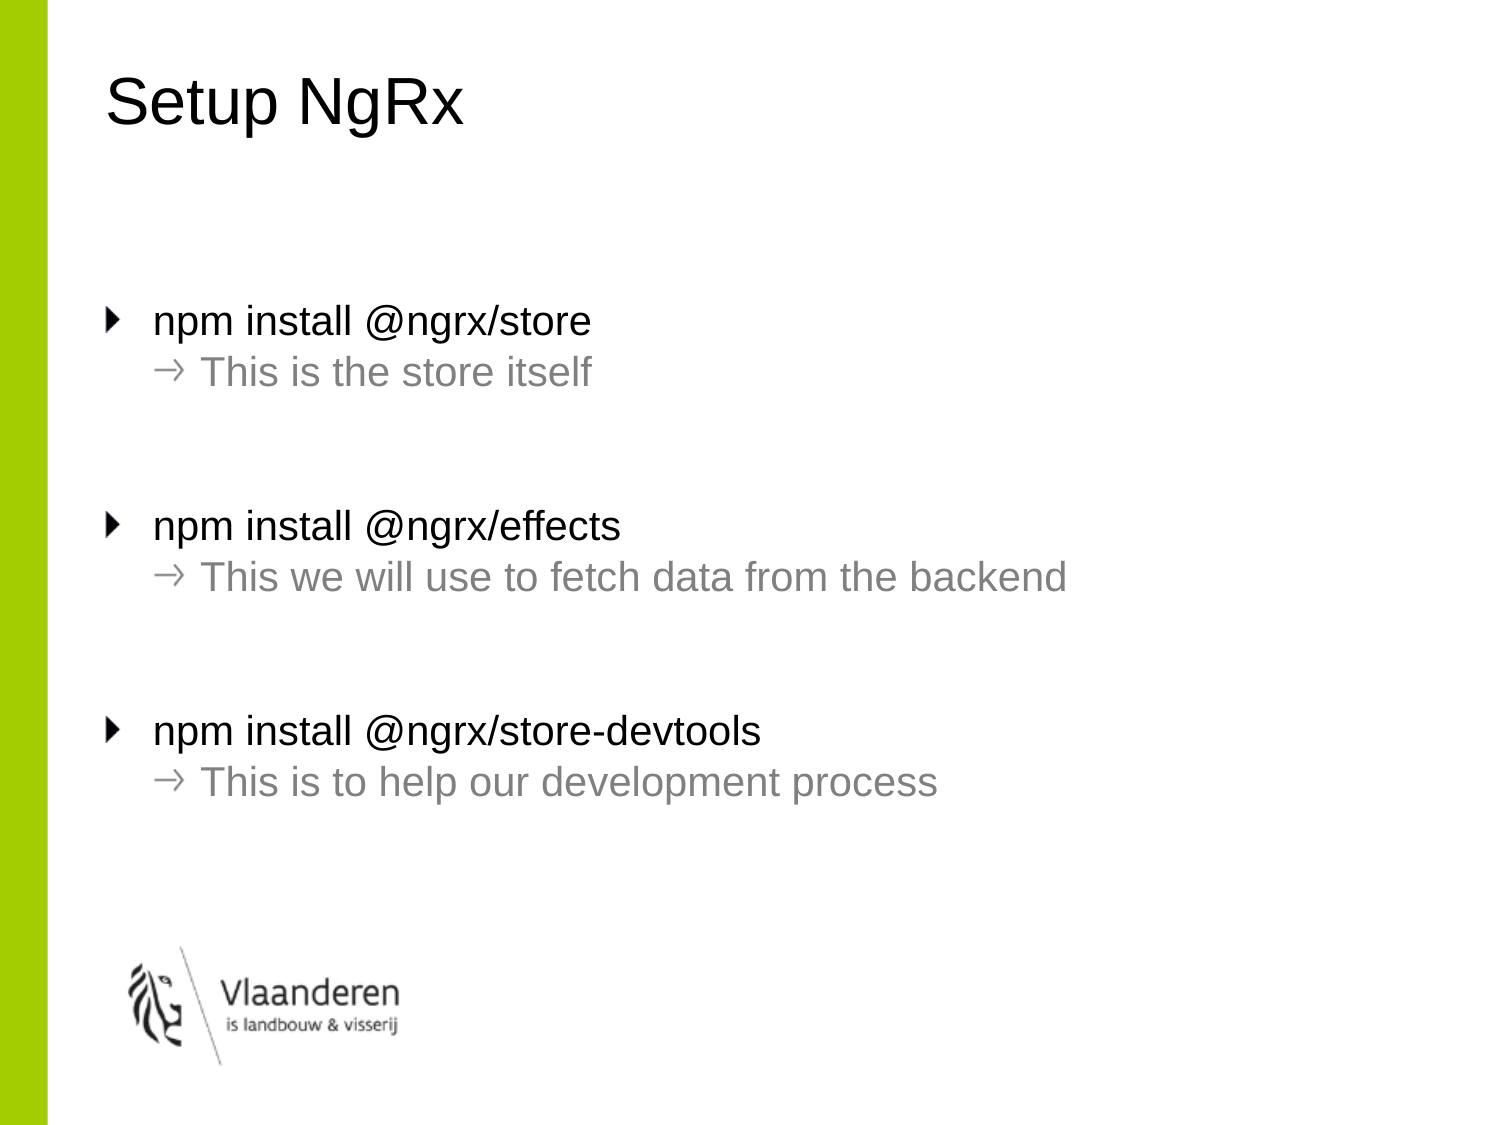

# Setup NgRx
npm install @ngrx/store
This is the store itself

npm install @ngrx/effects
This we will use to fetch data from the backend

npm install @ngrx/store-devtools
This is to help our development process